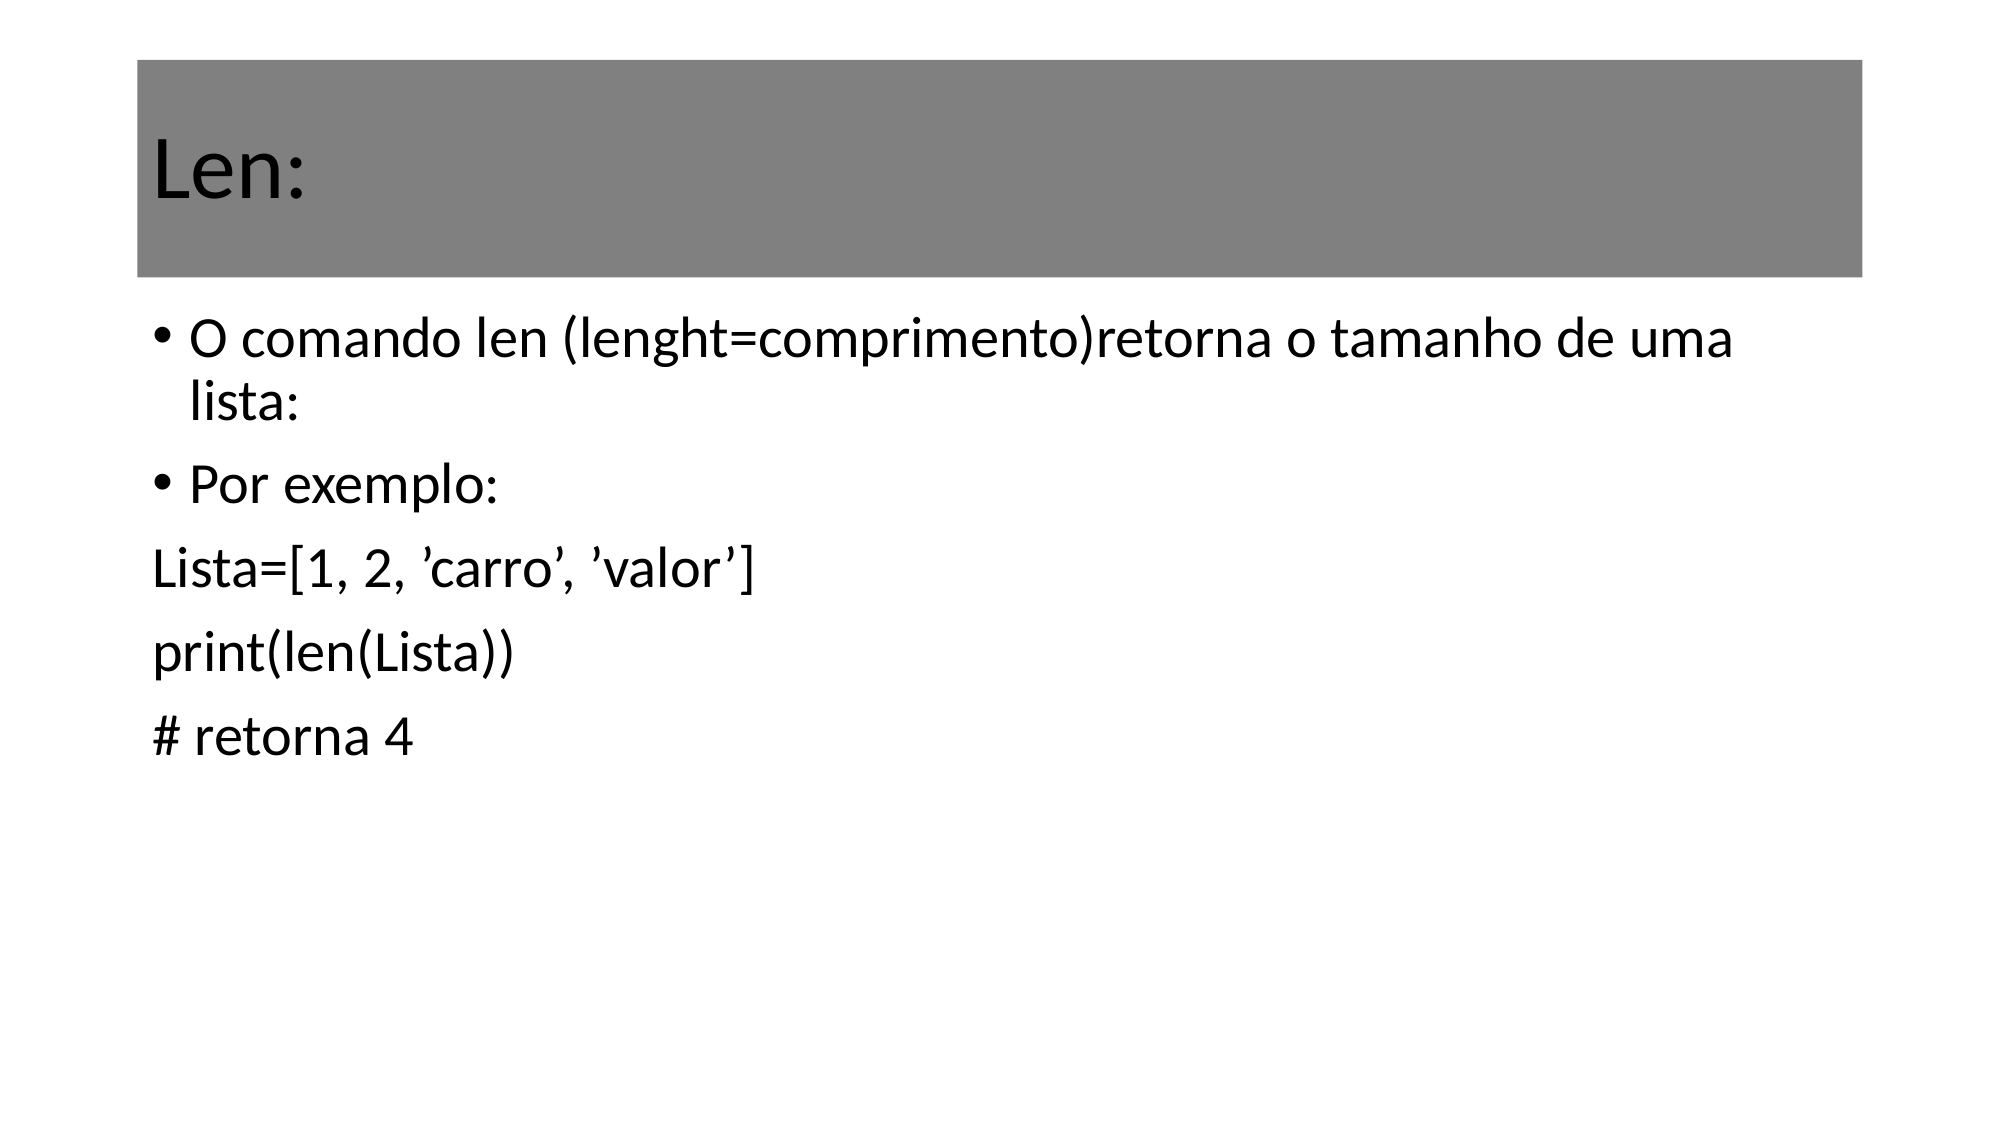

# Len:
O comando len (lenght=comprimento)retorna o tamanho de uma lista:
Por exemplo:
Lista=[1, 2, ’carro’, ’valor’]
print(len(Lista))
# retorna 4